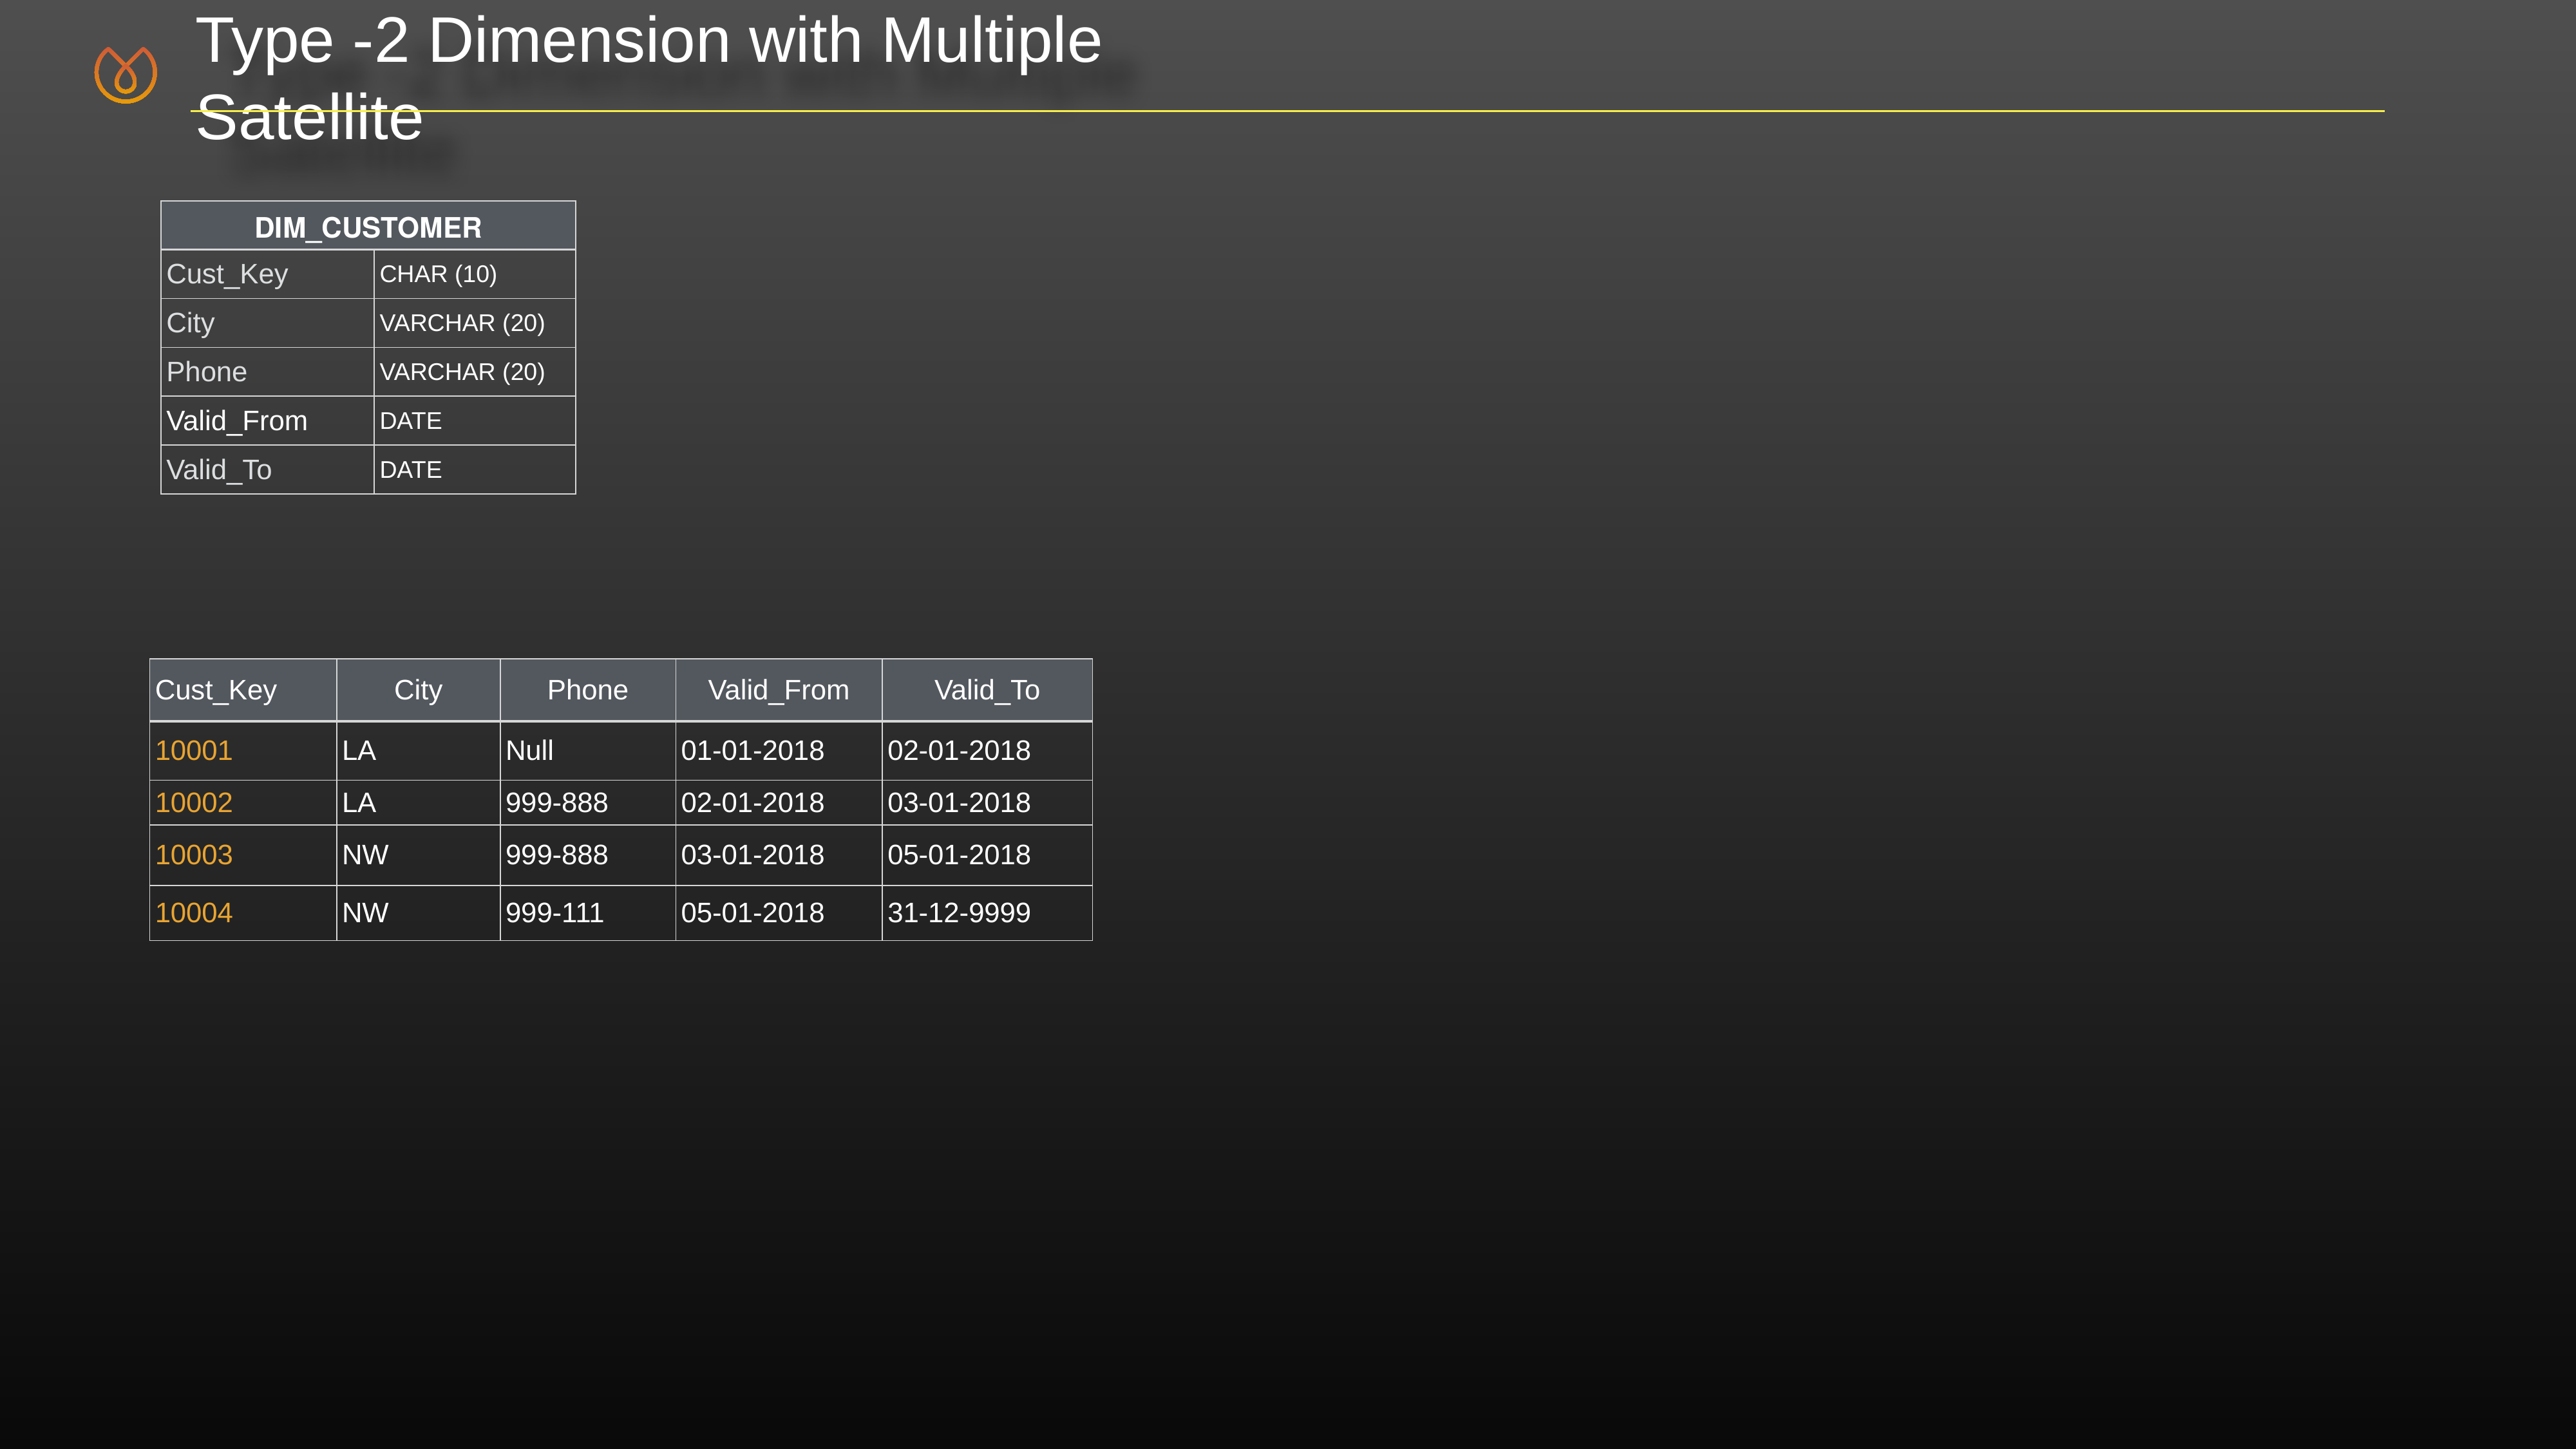

Type -2 Dimension with Multiple Satellite

| DIM\_CUSTOMER |  |
| --- | --- |
| Cust\_Key | CHAR (10) |
| City | VARCHAR (20) |
| Phone | VARCHAR (20) |
| Valid\_From | DATE |
| Valid\_To | DATE |
| Cust\_Key | City | Phone | Valid\_From | Valid\_To |
| --- | --- | --- | --- | --- |
| 10001 | LA | Null | 01-01-2018 | 02-01-2018 |
| 10002 | LA | 999-888 | 02-01-2018 | 03-01-2018 |
| 10003 | NW | 999-888 | 03-01-2018 | 05-01-2018 |
| 10004 | NW | 999-111 | 05-01-2018 | 31-12-9999 |